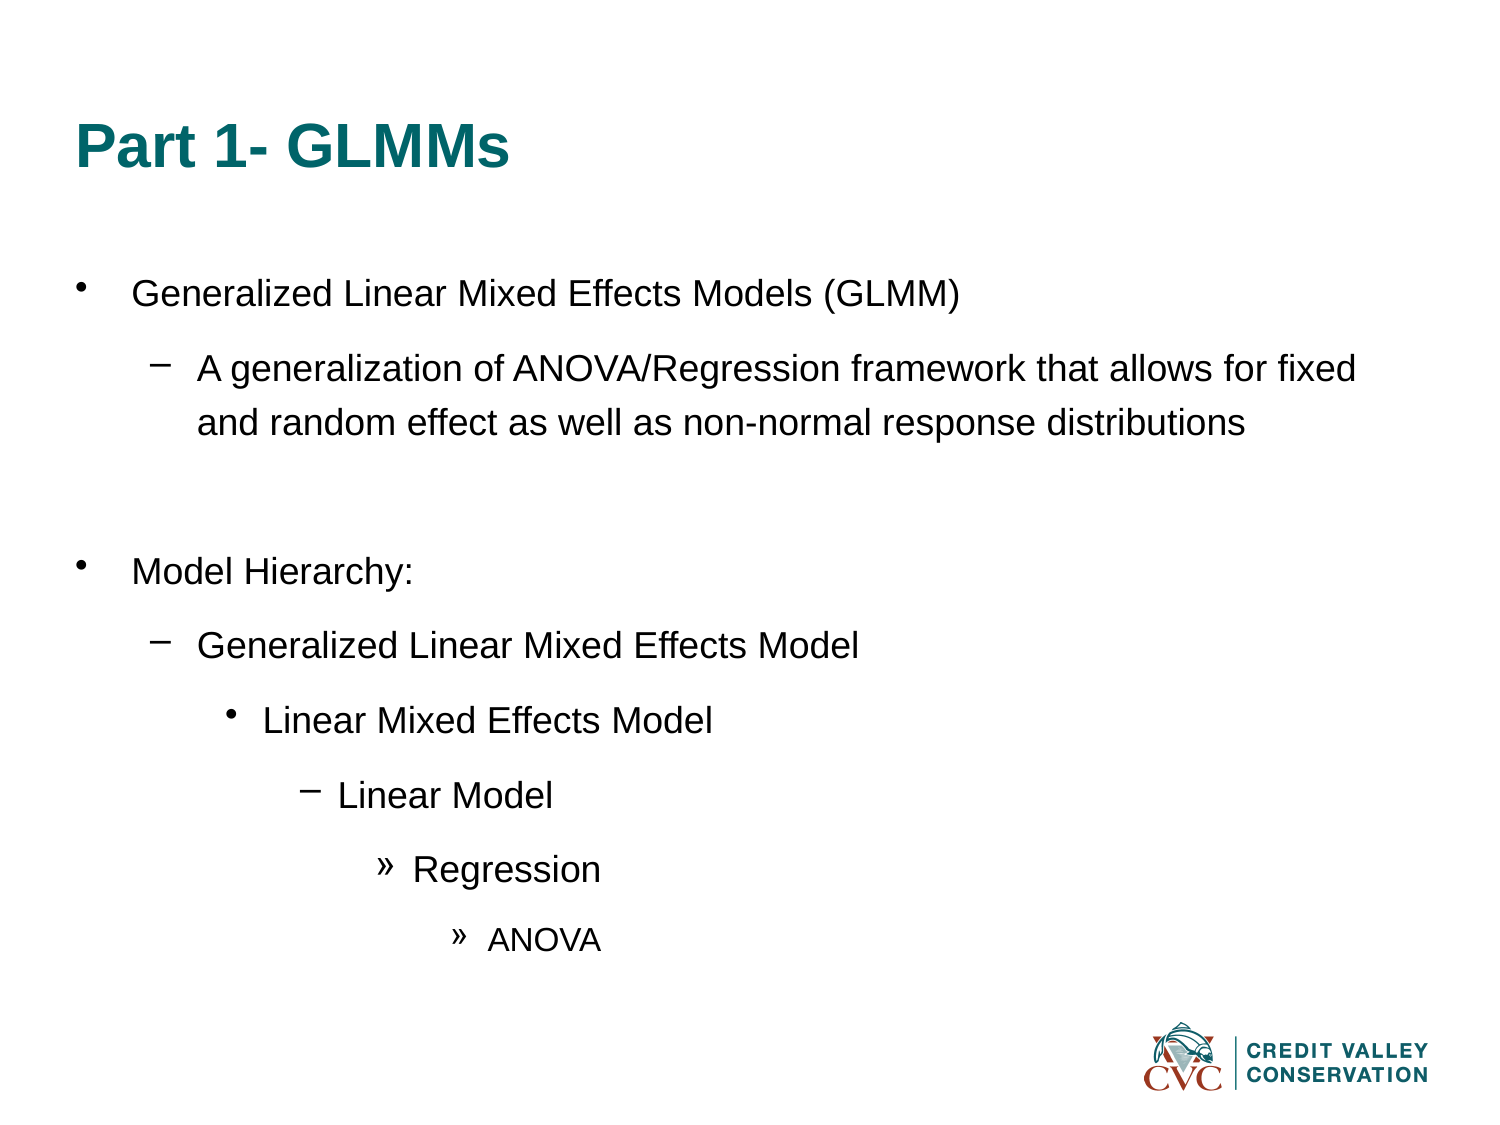

# Part 1- GLMMs
Generalized Linear Mixed Effects Models (GLMM)
A generalization of ANOVA/Regression framework that allows for fixed and random effect as well as non-normal response distributions

Model Hierarchy:
Generalized Linear Mixed Effects Model
Linear Mixed Effects Model
Linear Model
Regression
ANOVA